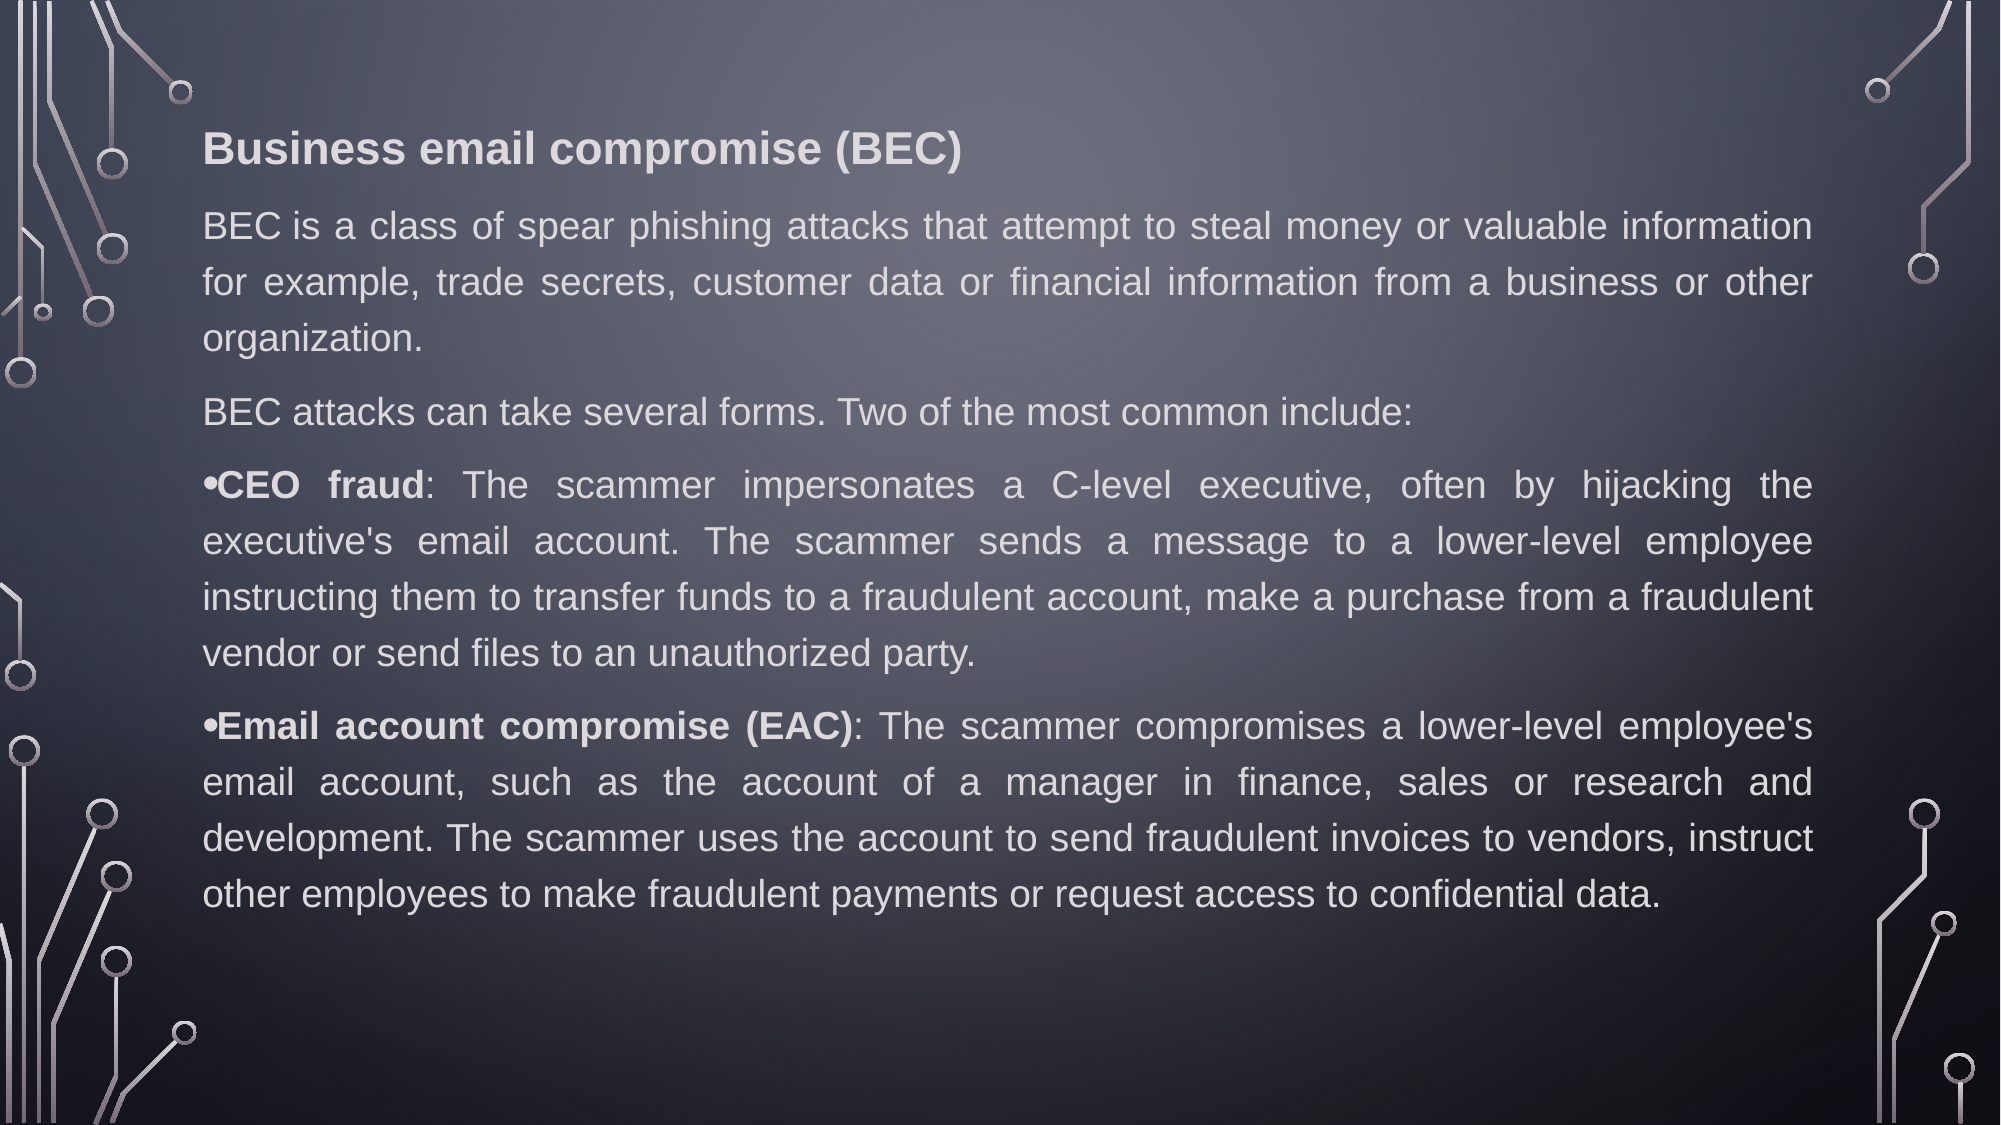

Business email compromise (BEC)
BEC is a class of spear phishing attacks that attempt to steal money or valuable information for example, trade secrets, customer data or financial information from a business or other organization.
BEC attacks can take several forms. Two of the most common include:
CEO fraud: The scammer impersonates a C-level executive, often by hijacking the executive's email account. The scammer sends a message to a lower-level employee instructing them to transfer funds to a fraudulent account, make a purchase from a fraudulent vendor or send files to an unauthorized party.
Email account compromise (EAC): The scammer compromises a lower-level employee's email account, such as the account of a manager in finance, sales or research and development. The scammer uses the account to send fraudulent invoices to vendors, instruct other employees to make fraudulent payments or request access to confidential data.